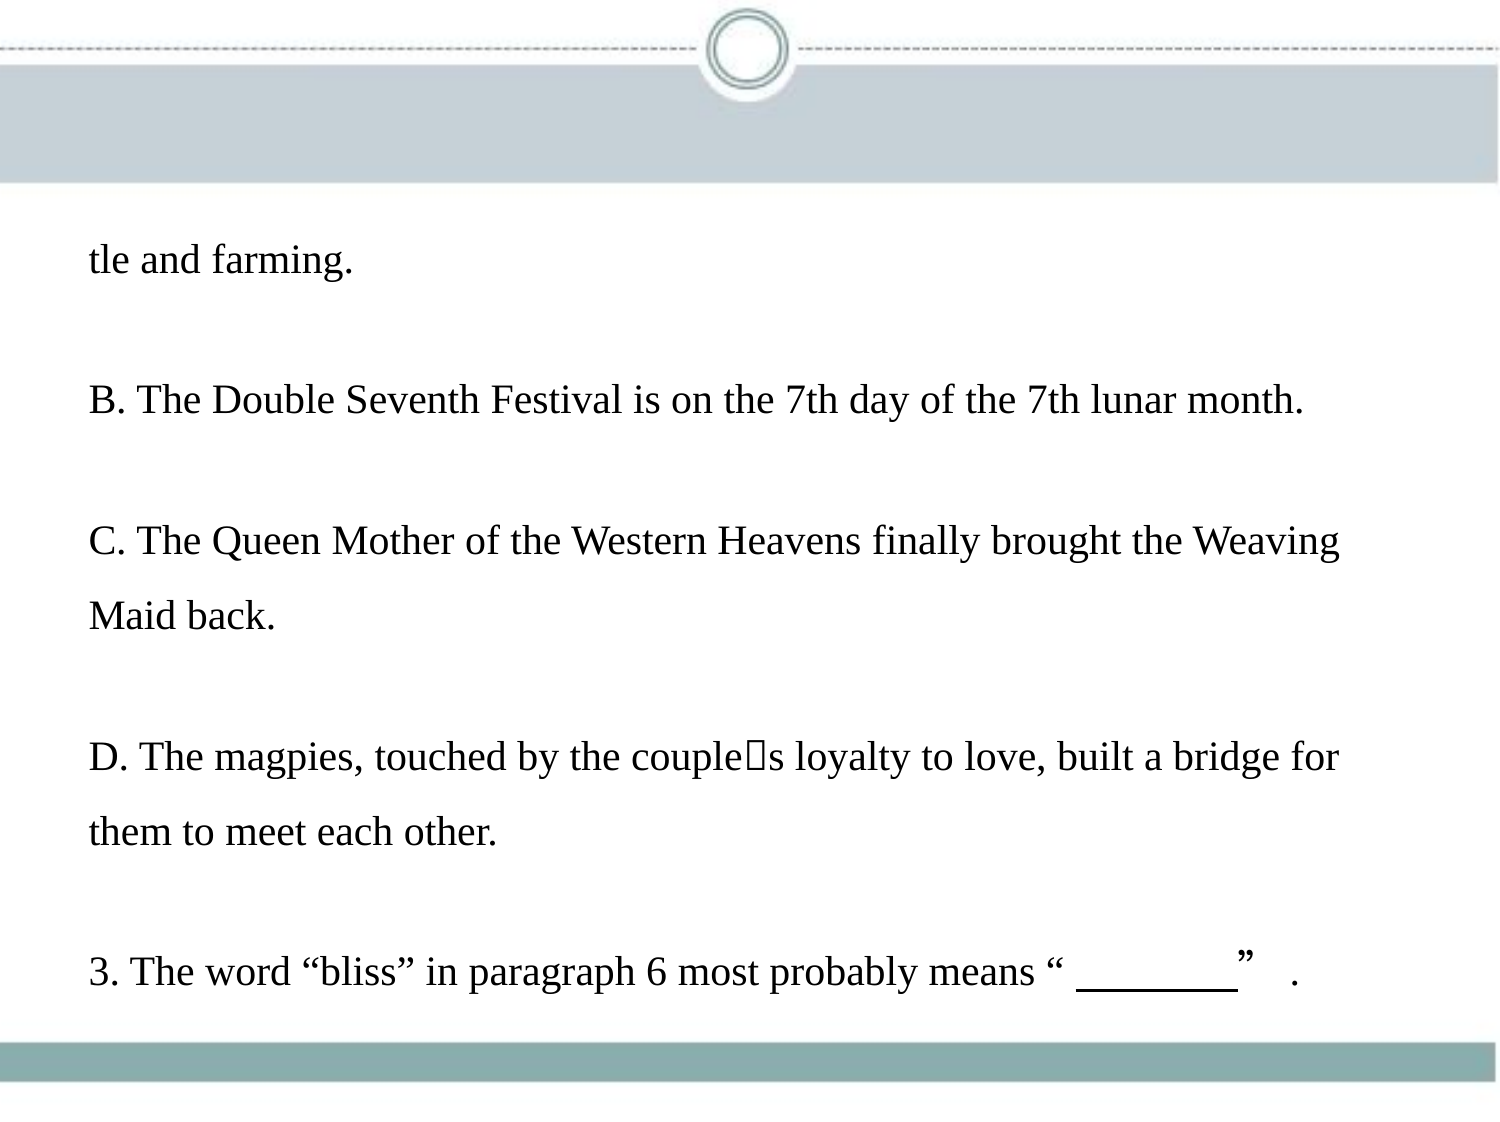

tle and farming.
B. The Double Seventh Festival is on the 7th day of the 7th lunar month.
C. The Queen Mother of the Western Heavens finally brought the Weaving
Maid back.
D. The magpies, touched by the couple􀆳s loyalty to love, built a bridge for
them to meet each other.
3. The word “bliss” in paragraph 6 most probably means “　　　    ”.